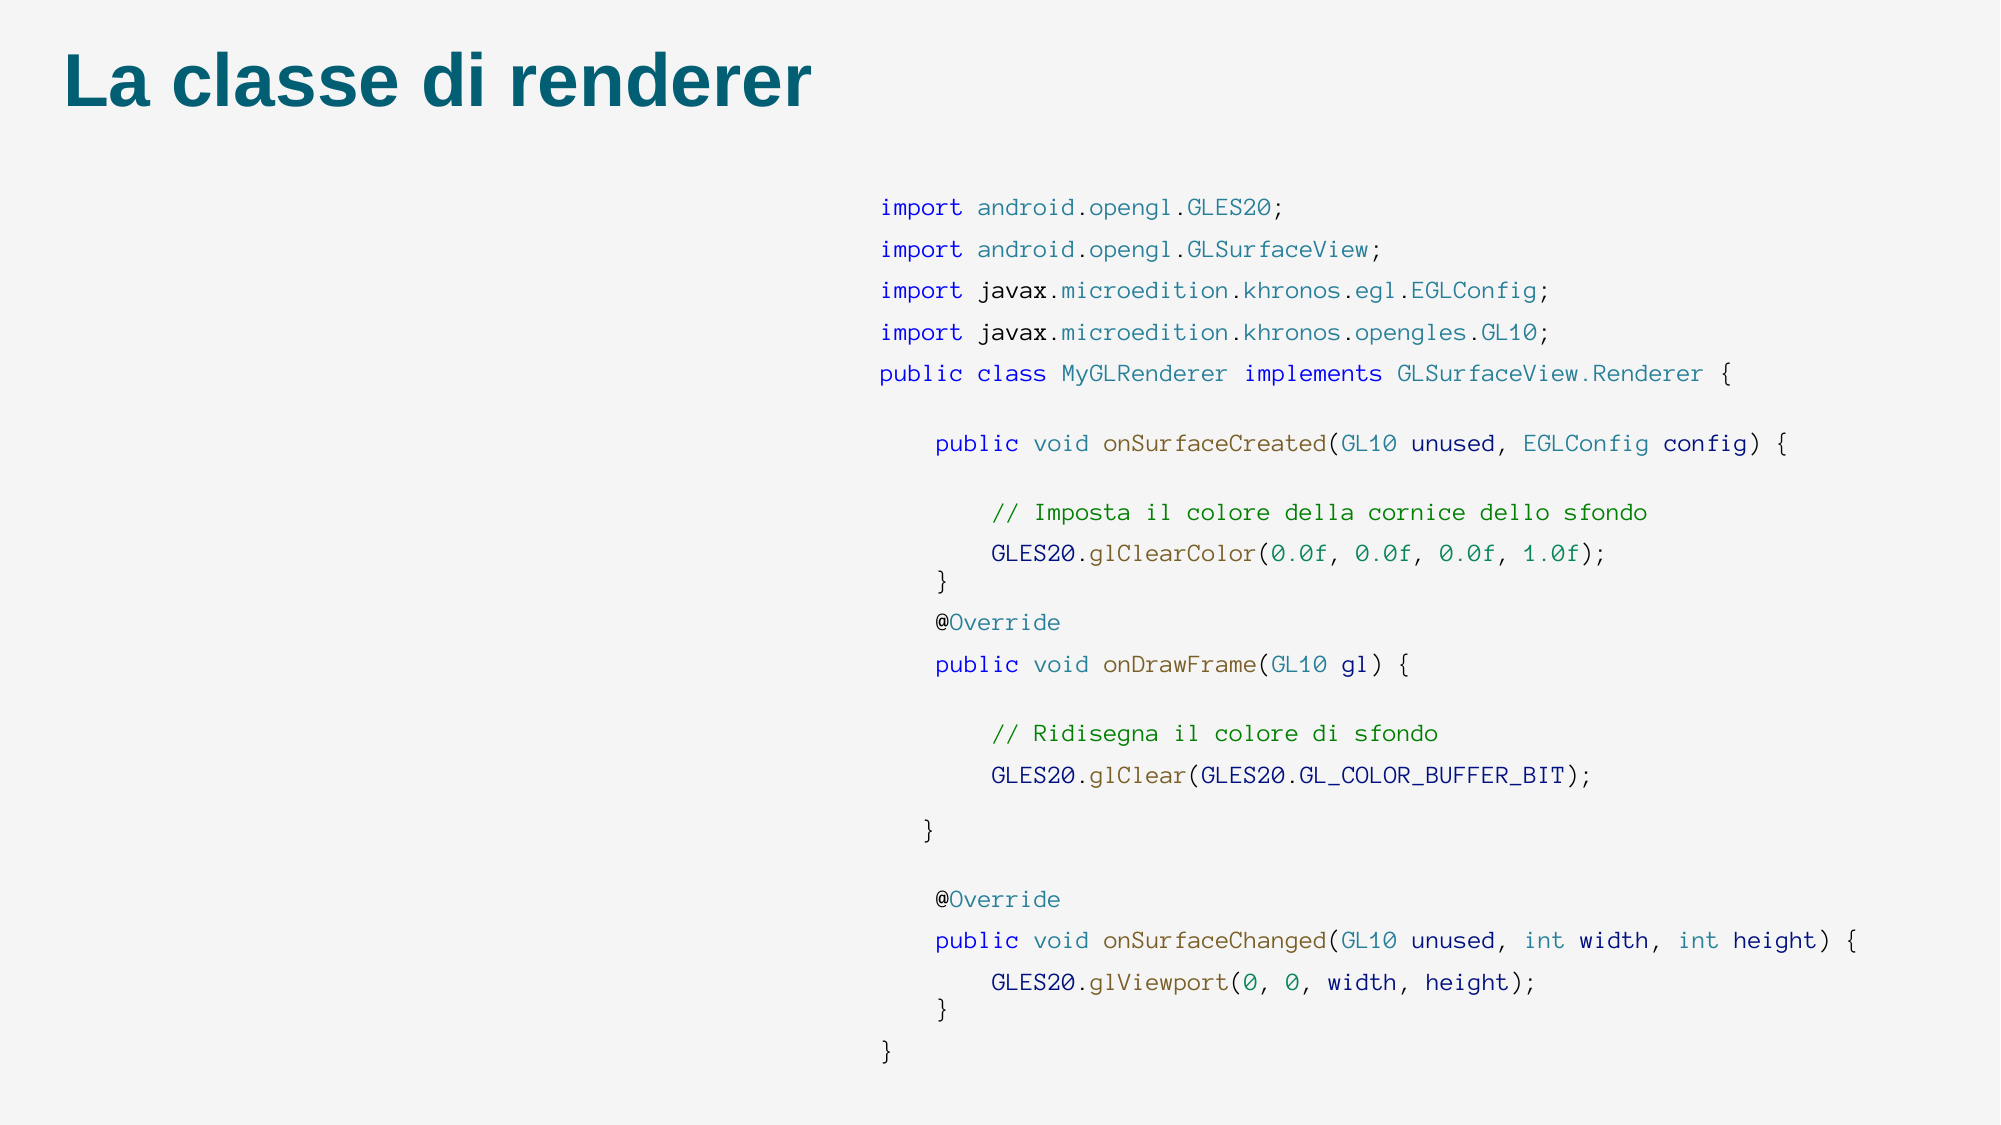

# La classe di renderer

import android.opengl.GLES20;
import android.opengl.GLSurfaceView;
import javax.microedition.khronos.egl.EGLConfig;
import javax.microedition.khronos.opengles.GL10;
public class MyGLRenderer implements GLSurfaceView.Renderer {
    public void onSurfaceCreated(GL10 unused, EGLConfig config) {
        // Imposta il colore della cornice dello sfondo
        GLES20.glClearColor(0.0f, 0.0f, 0.0f, 1.0f);
    }
    @Override
    public void onDrawFrame(GL10 gl) {
        // Ridisegna il colore di sfondo
        GLES20.glClear(GLES20.GL_COLOR_BUFFER_BIT);
      }
    @Override
    public void onSurfaceChanged(GL10 unused, int width, int height) {
        GLES20.glViewport(0, 0, width, height);
    }
}